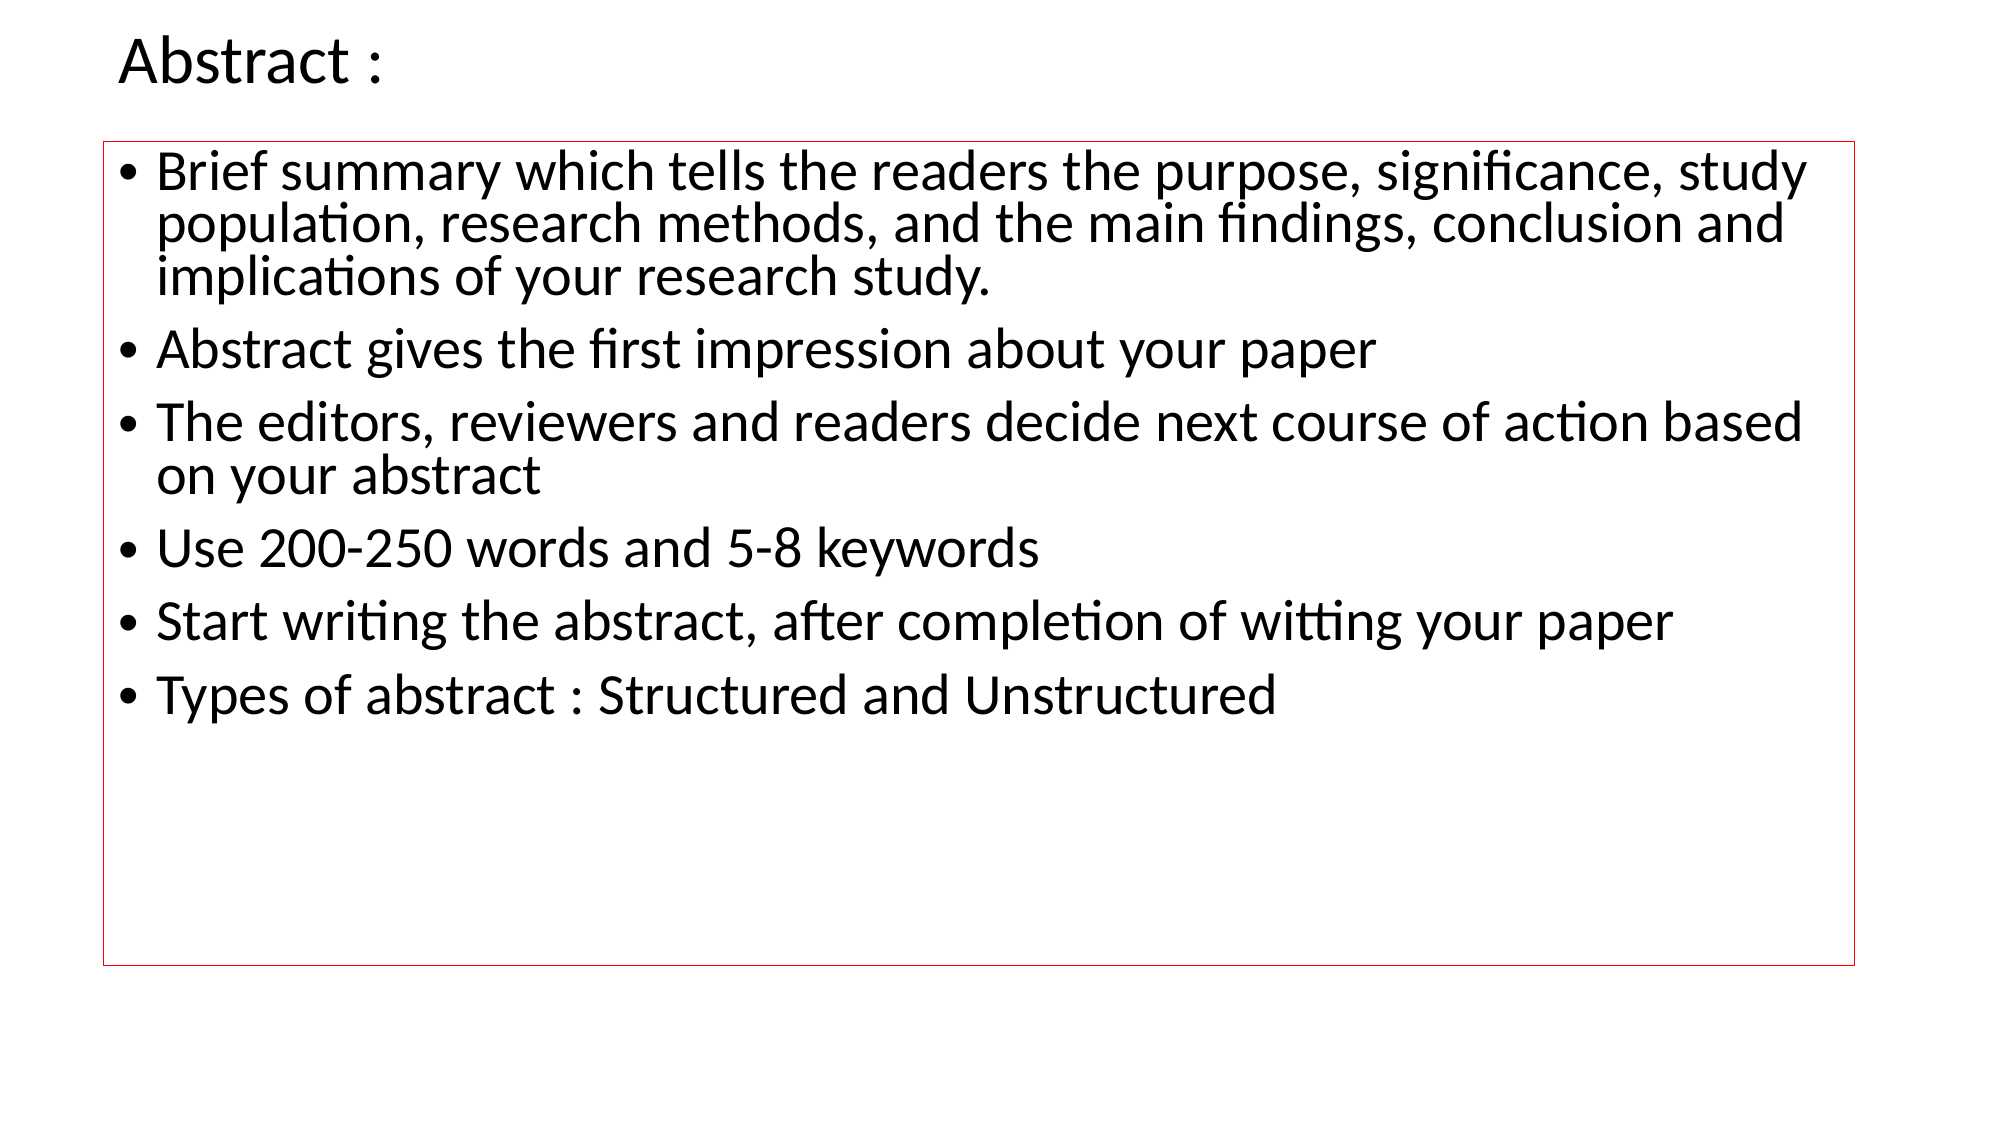

# Abstract :
Brief summary which tells the readers the purpose, significance, study population, research methods, and the main findings, conclusion and implications of your research study.
Abstract gives the first impression about your paper
The editors, reviewers and readers decide next course of action based on your abstract
Use 200-250 words and 5-8 keywords
Start writing the abstract, after completion of witting your paper
Types of abstract : Structured and Unstructured